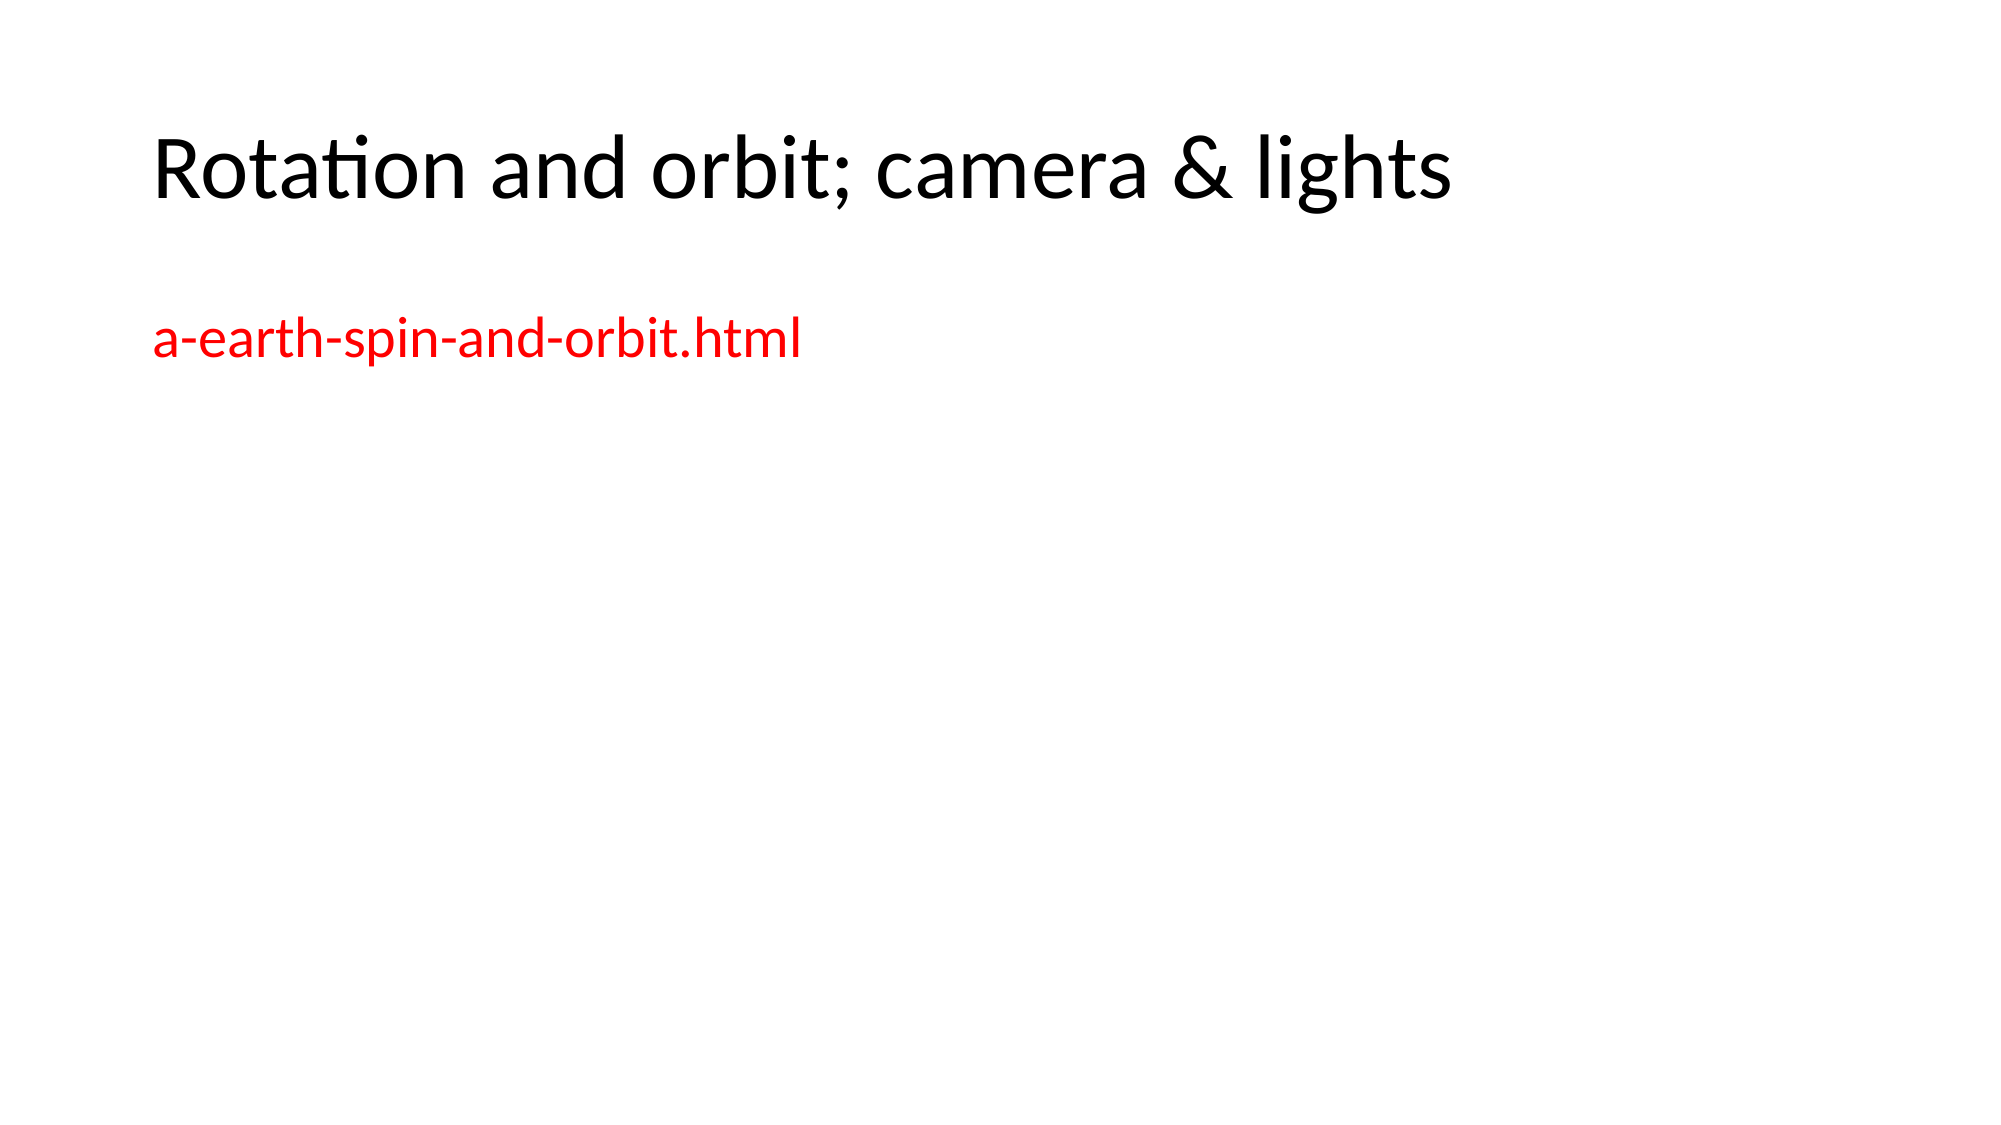

# Rotation and orbit; camera & lights
a-earth-spin-and-orbit.html